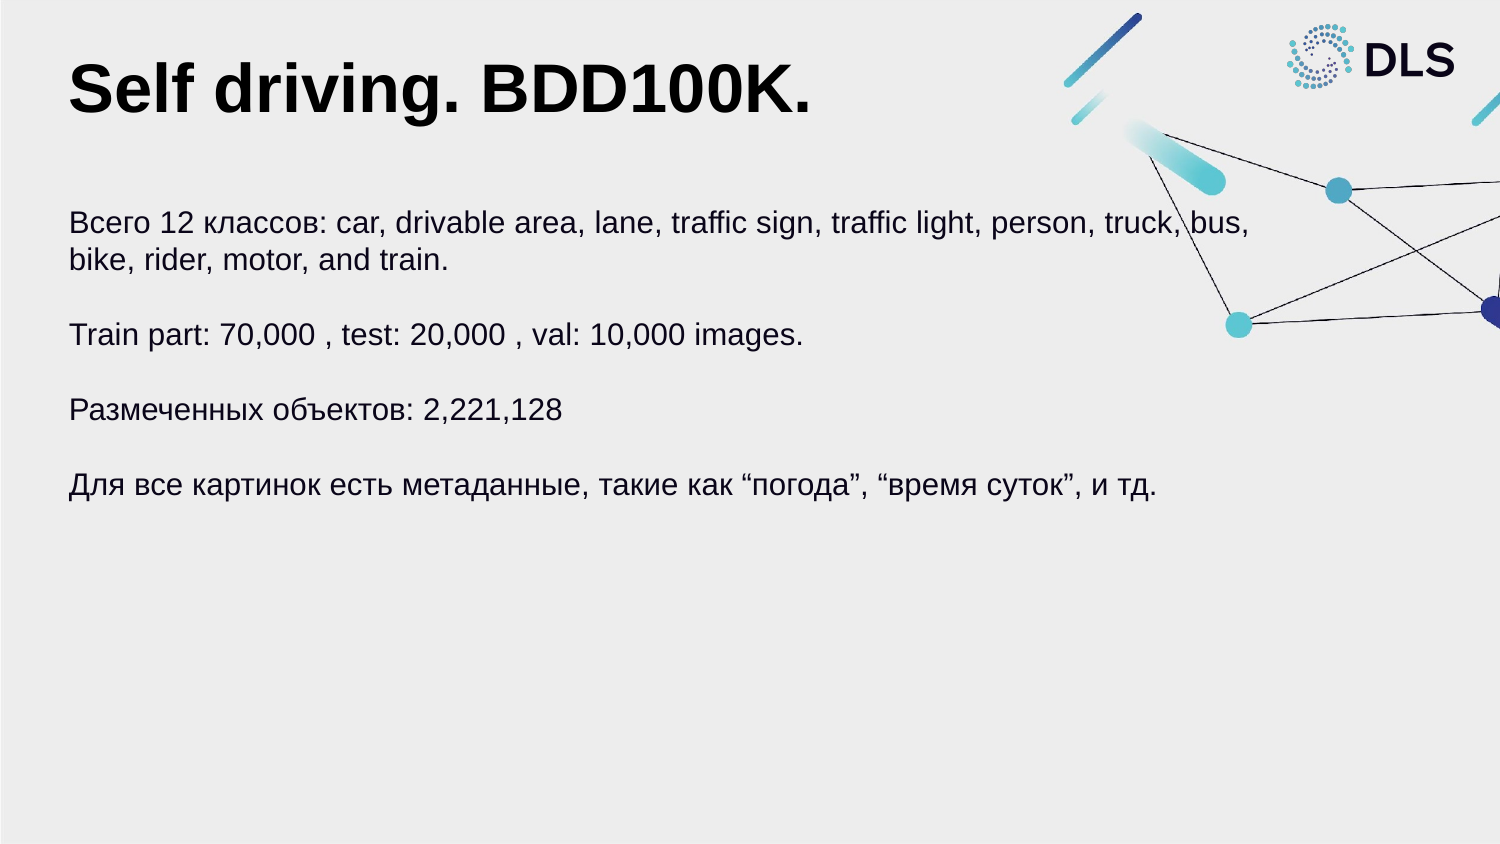

# Self driving. BDD100K.
Всего 12 классов: car, drivable area, lane, traffic sign, traffic light, person, truck, bus, bike, rider, motor, and train.

Train part: 70,000 , test: 20,000 , val: 10,000 images.

Размеченных объектов: 2,221,128

Для все картинок есть метаданные, такие как “погода”, “время суток”, и тд.